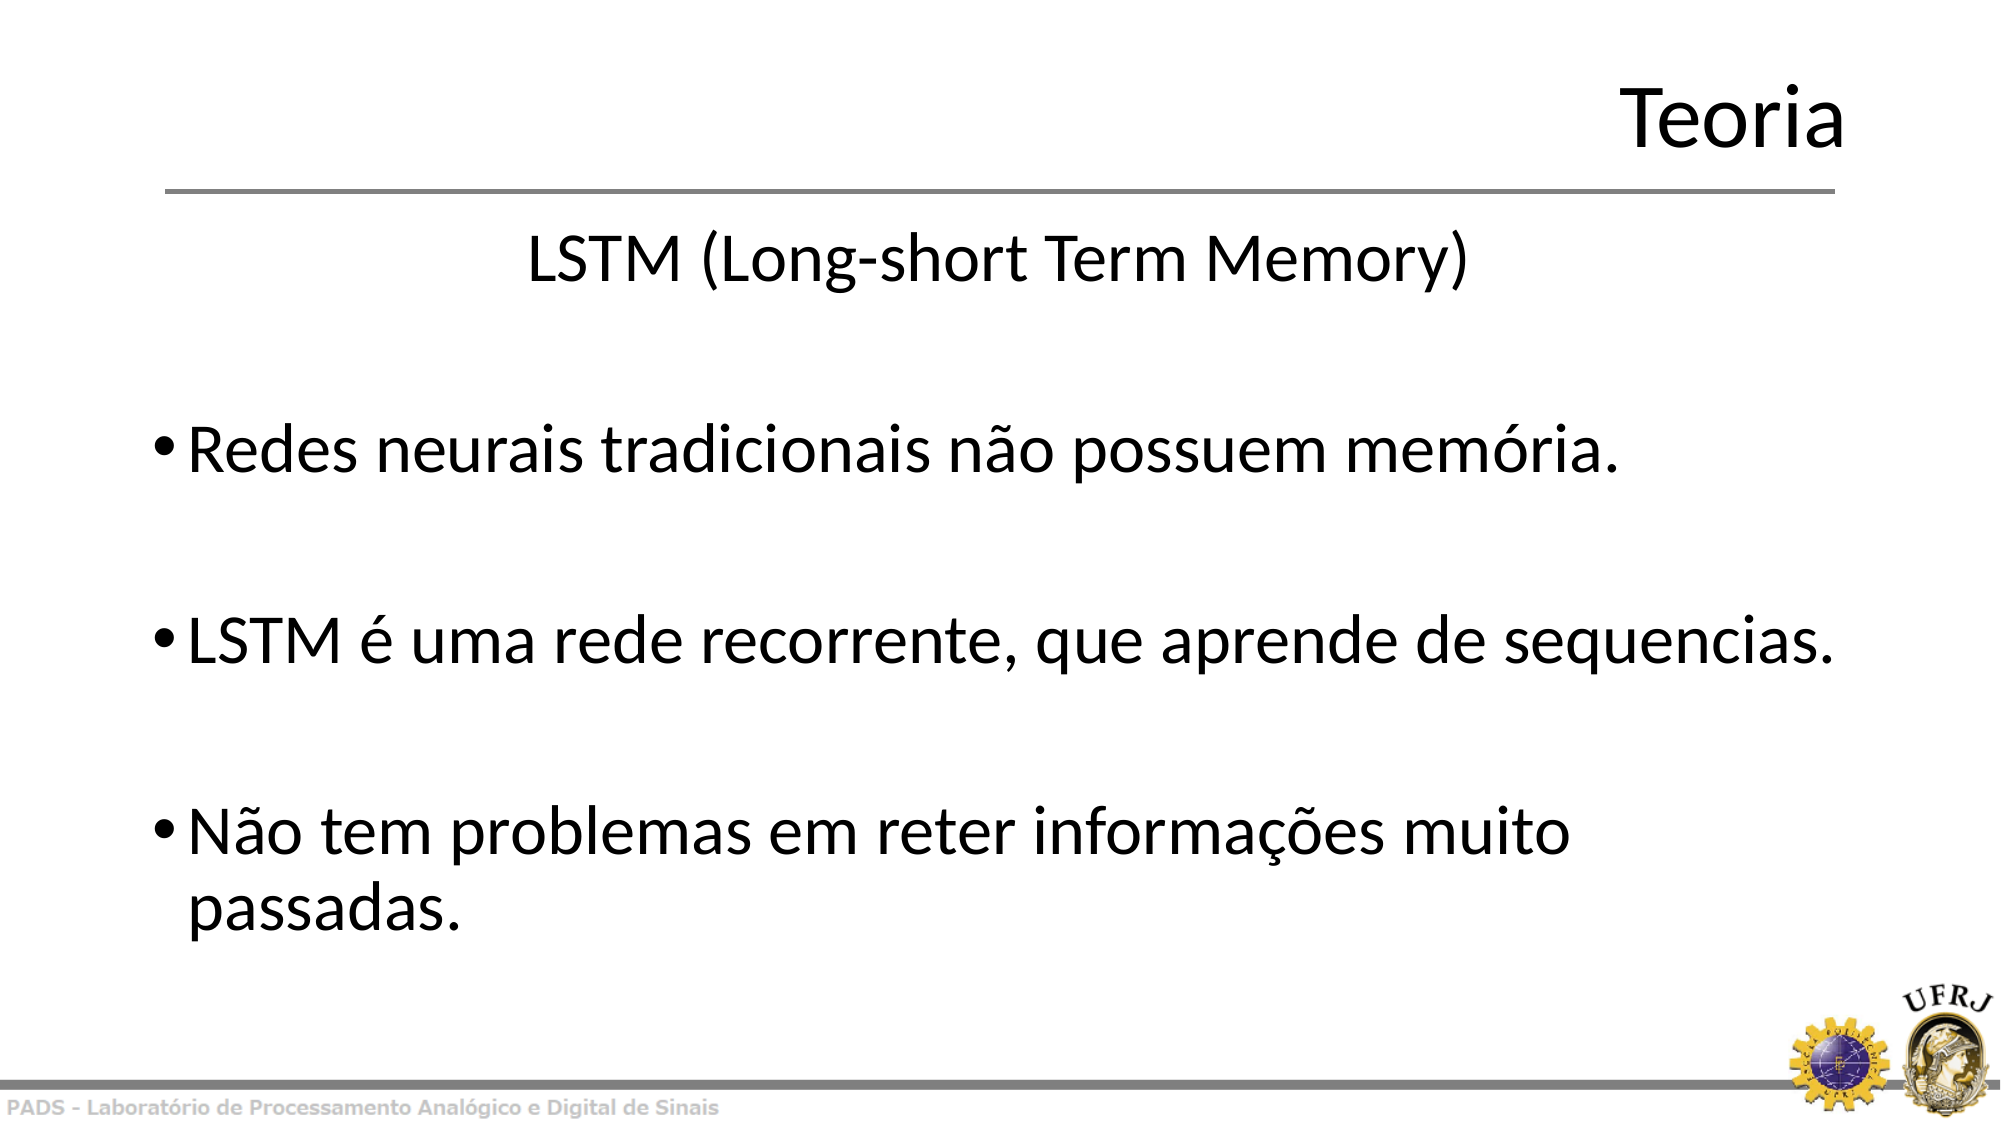

Teoria
LSTM (Long-short Term Memory)

Redes neurais tradicionais não possuem memória.

LSTM é uma rede recorrente, que aprende de sequencias.

Não tem problemas em reter informações muito passadas.